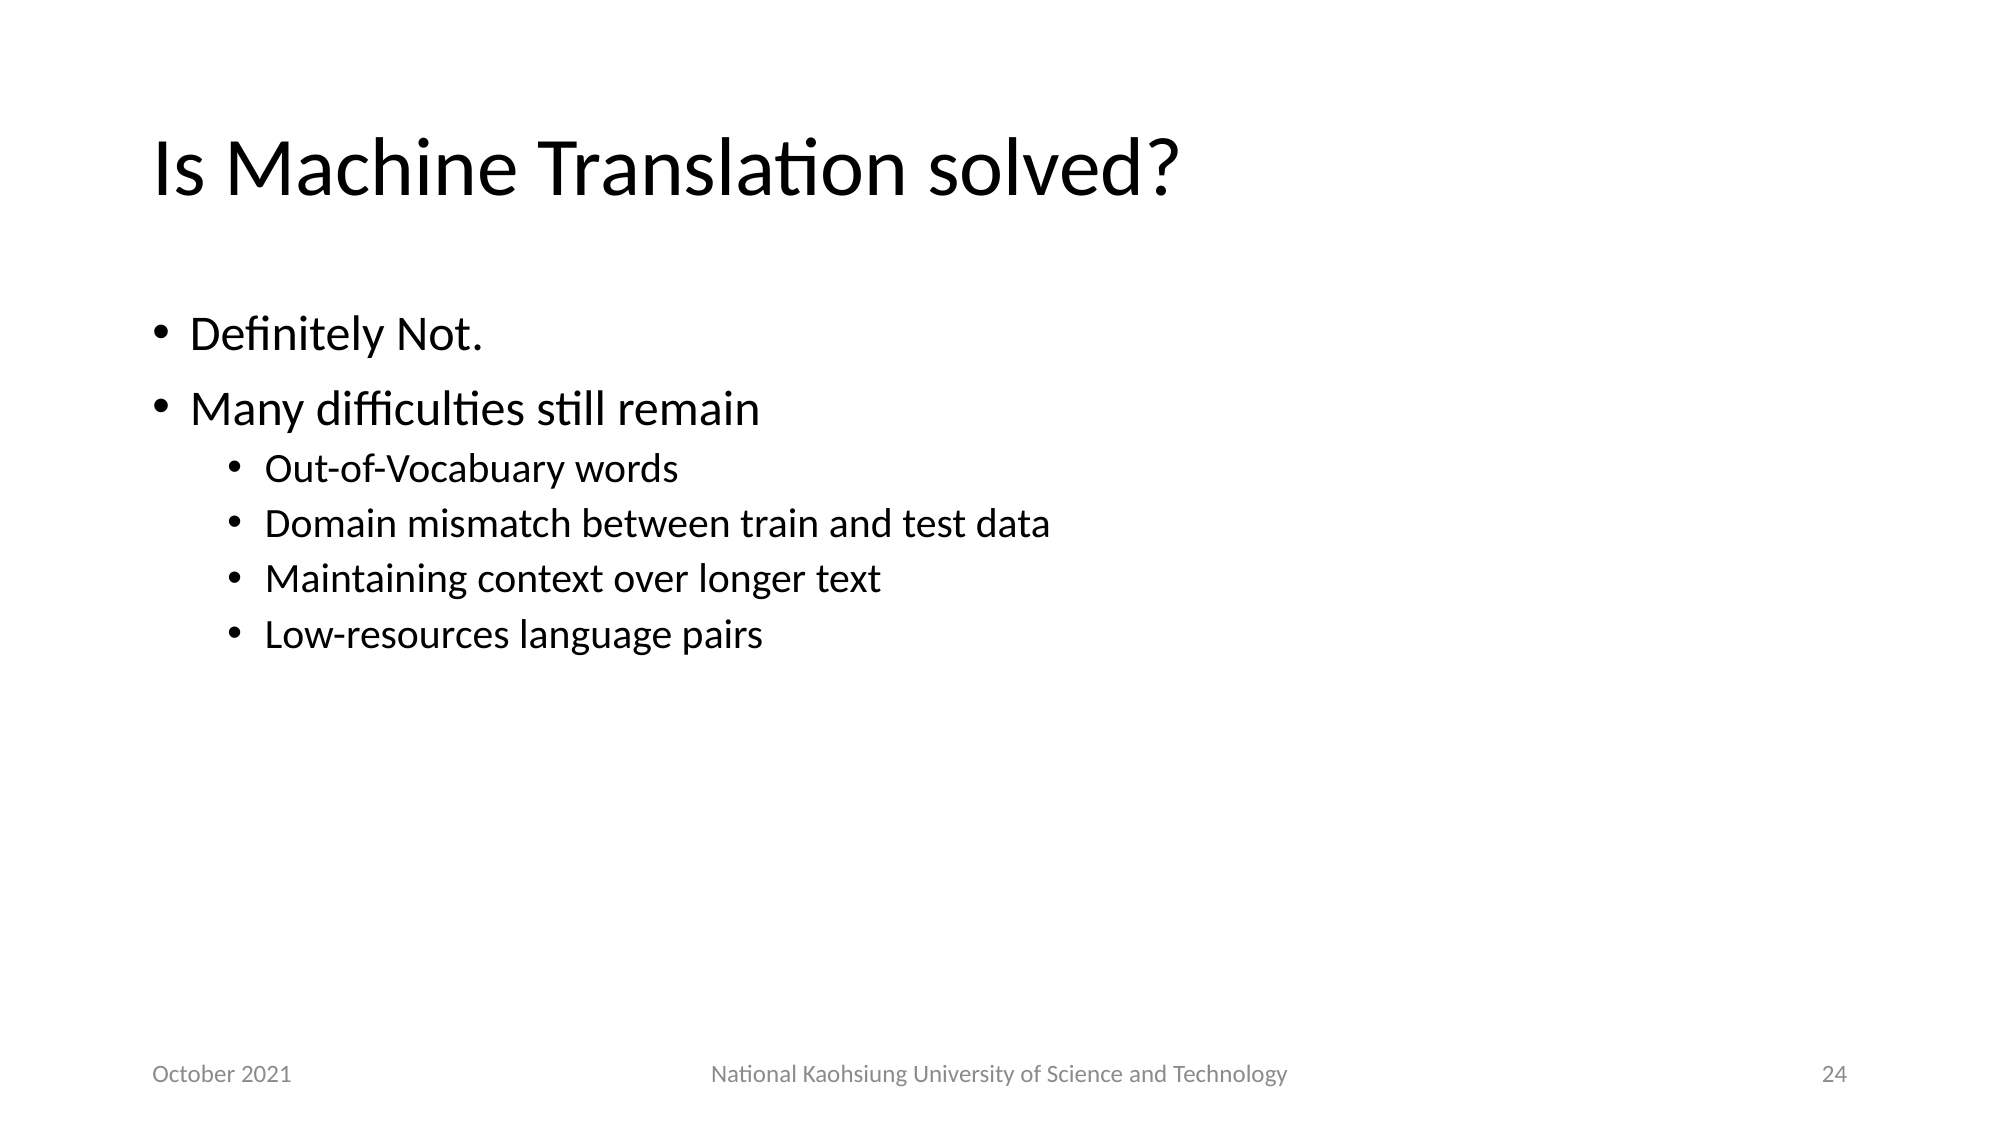

# Is Machine Translation solved?
Definitely Not.
Many difficulties still remain
Out-of-Vocabuary words
Domain mismatch between train and test data
Maintaining context over longer text
Low-resources language pairs
October 2021
National Kaohsiung University of Science and Technology
24